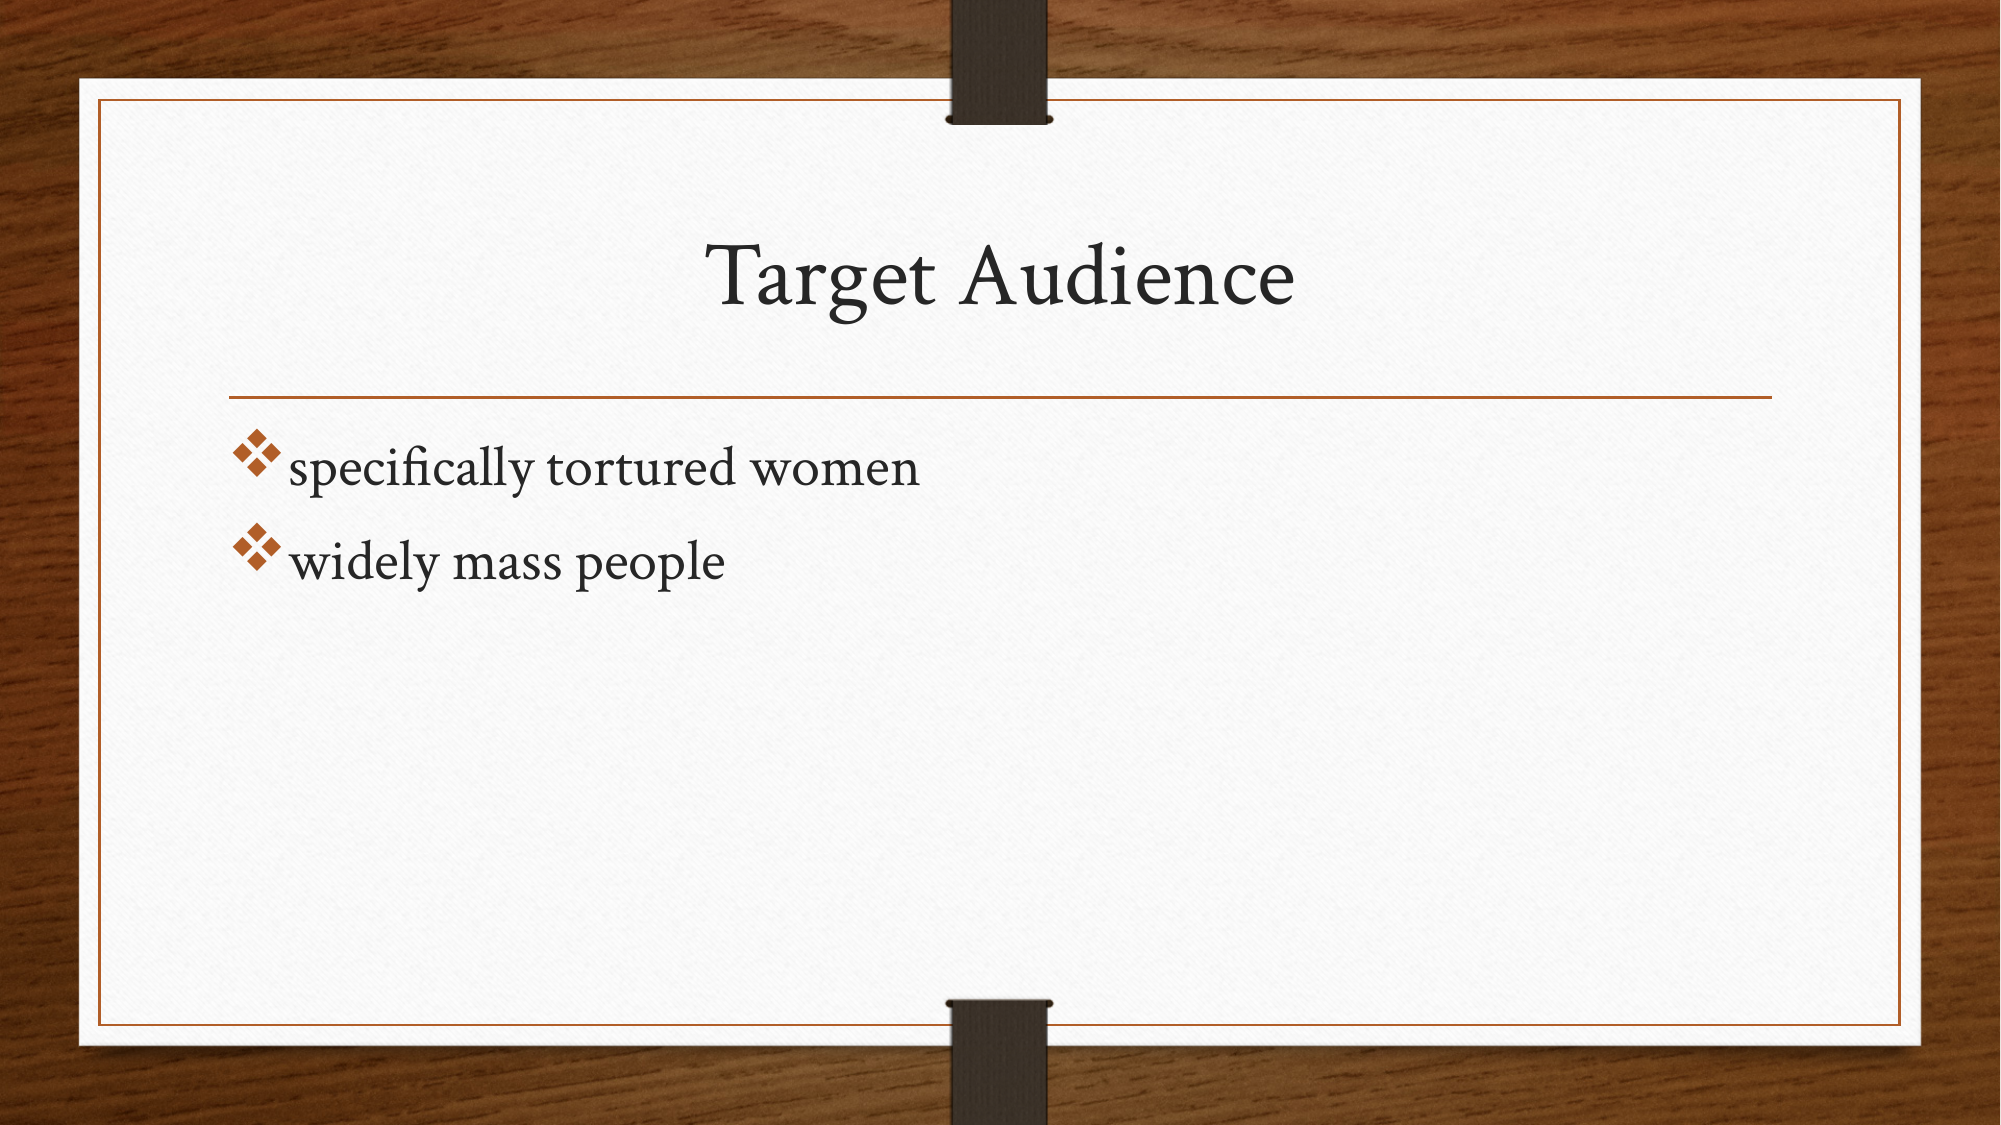

# Target Audience
specifically tortured women
widely mass people